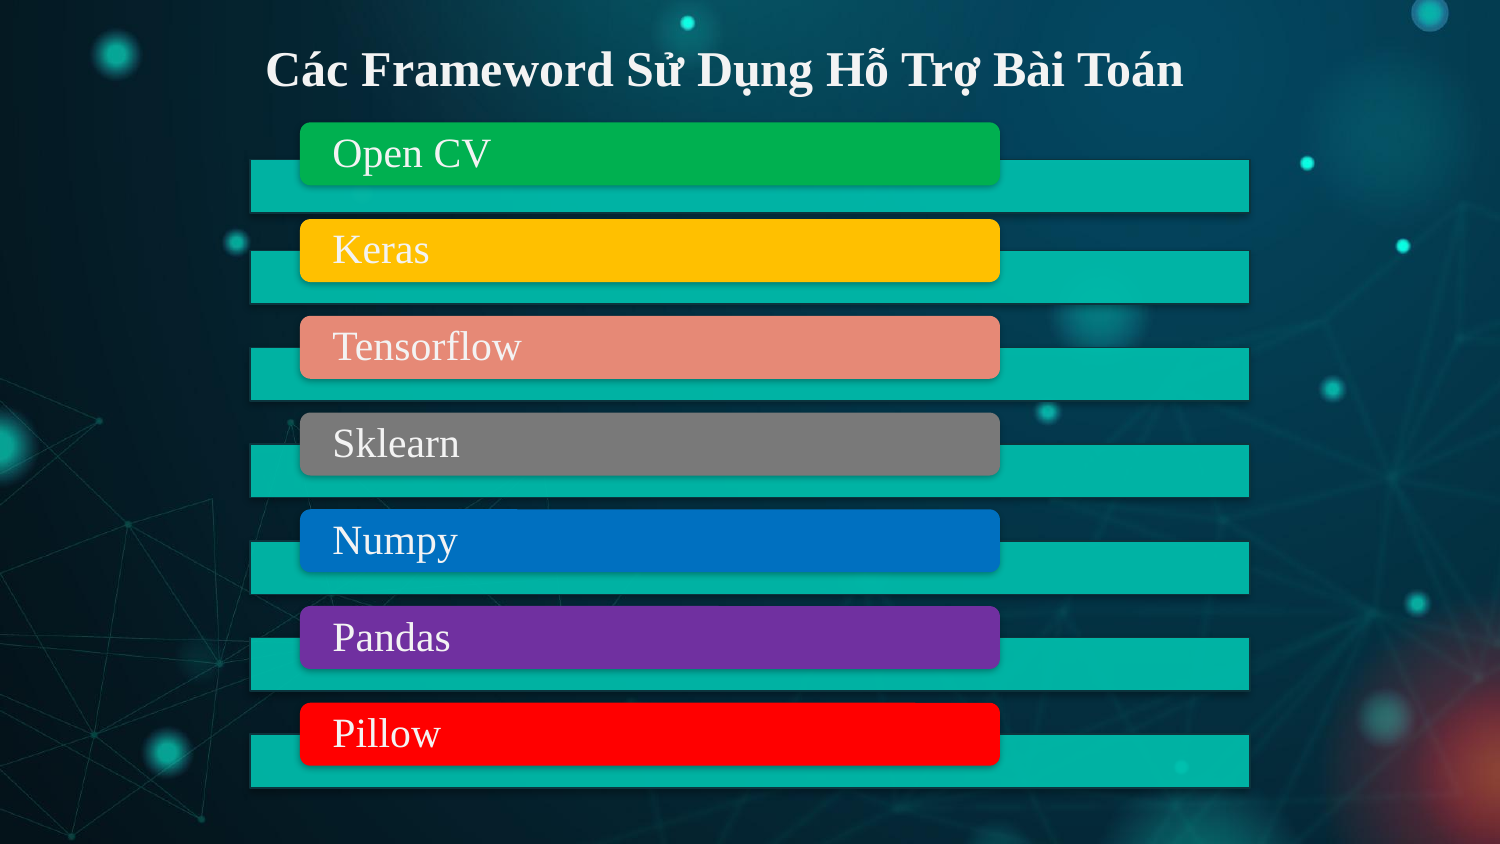

# Các Frameword Sử Dụng Hỗ Trợ Bài Toán
Open CV
Keras
Tensorflow
Sklearn
Numpy
Pandas
Pillow